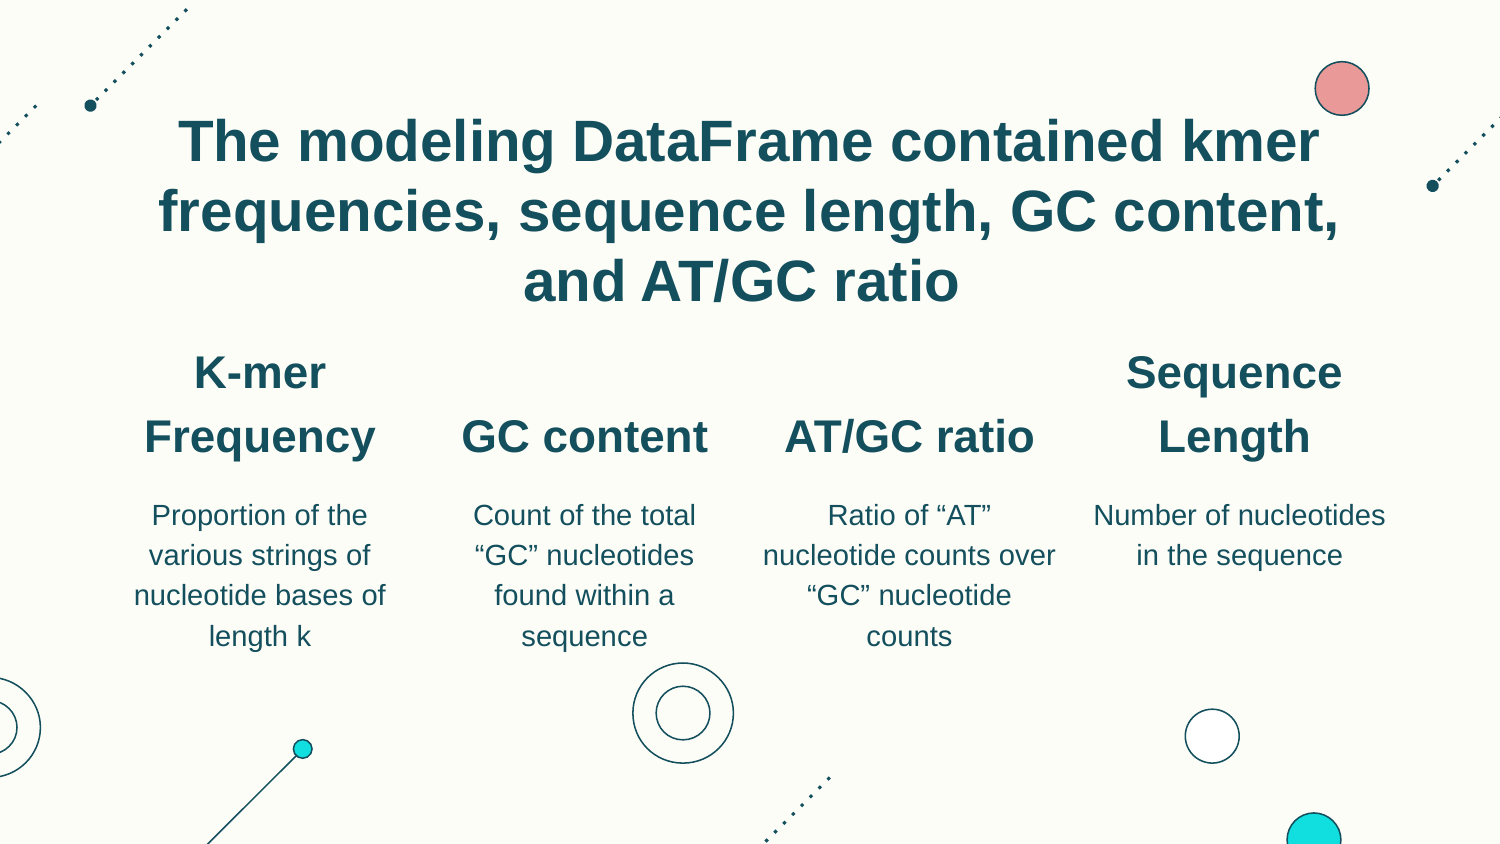

# The modeling DataFrame contained kmer frequencies, sequence length, GC content, and AT/GC ratio
Sequence Length
K-mer Frequency
GC content
AT/GC ratio
Proportion of the various strings of nucleotide bases of length k
Count of the total “GC” nucleotides found within a sequence
Ratio of “AT” nucleotide counts over “GC” nucleotide counts
Number of nucleotides in the sequence